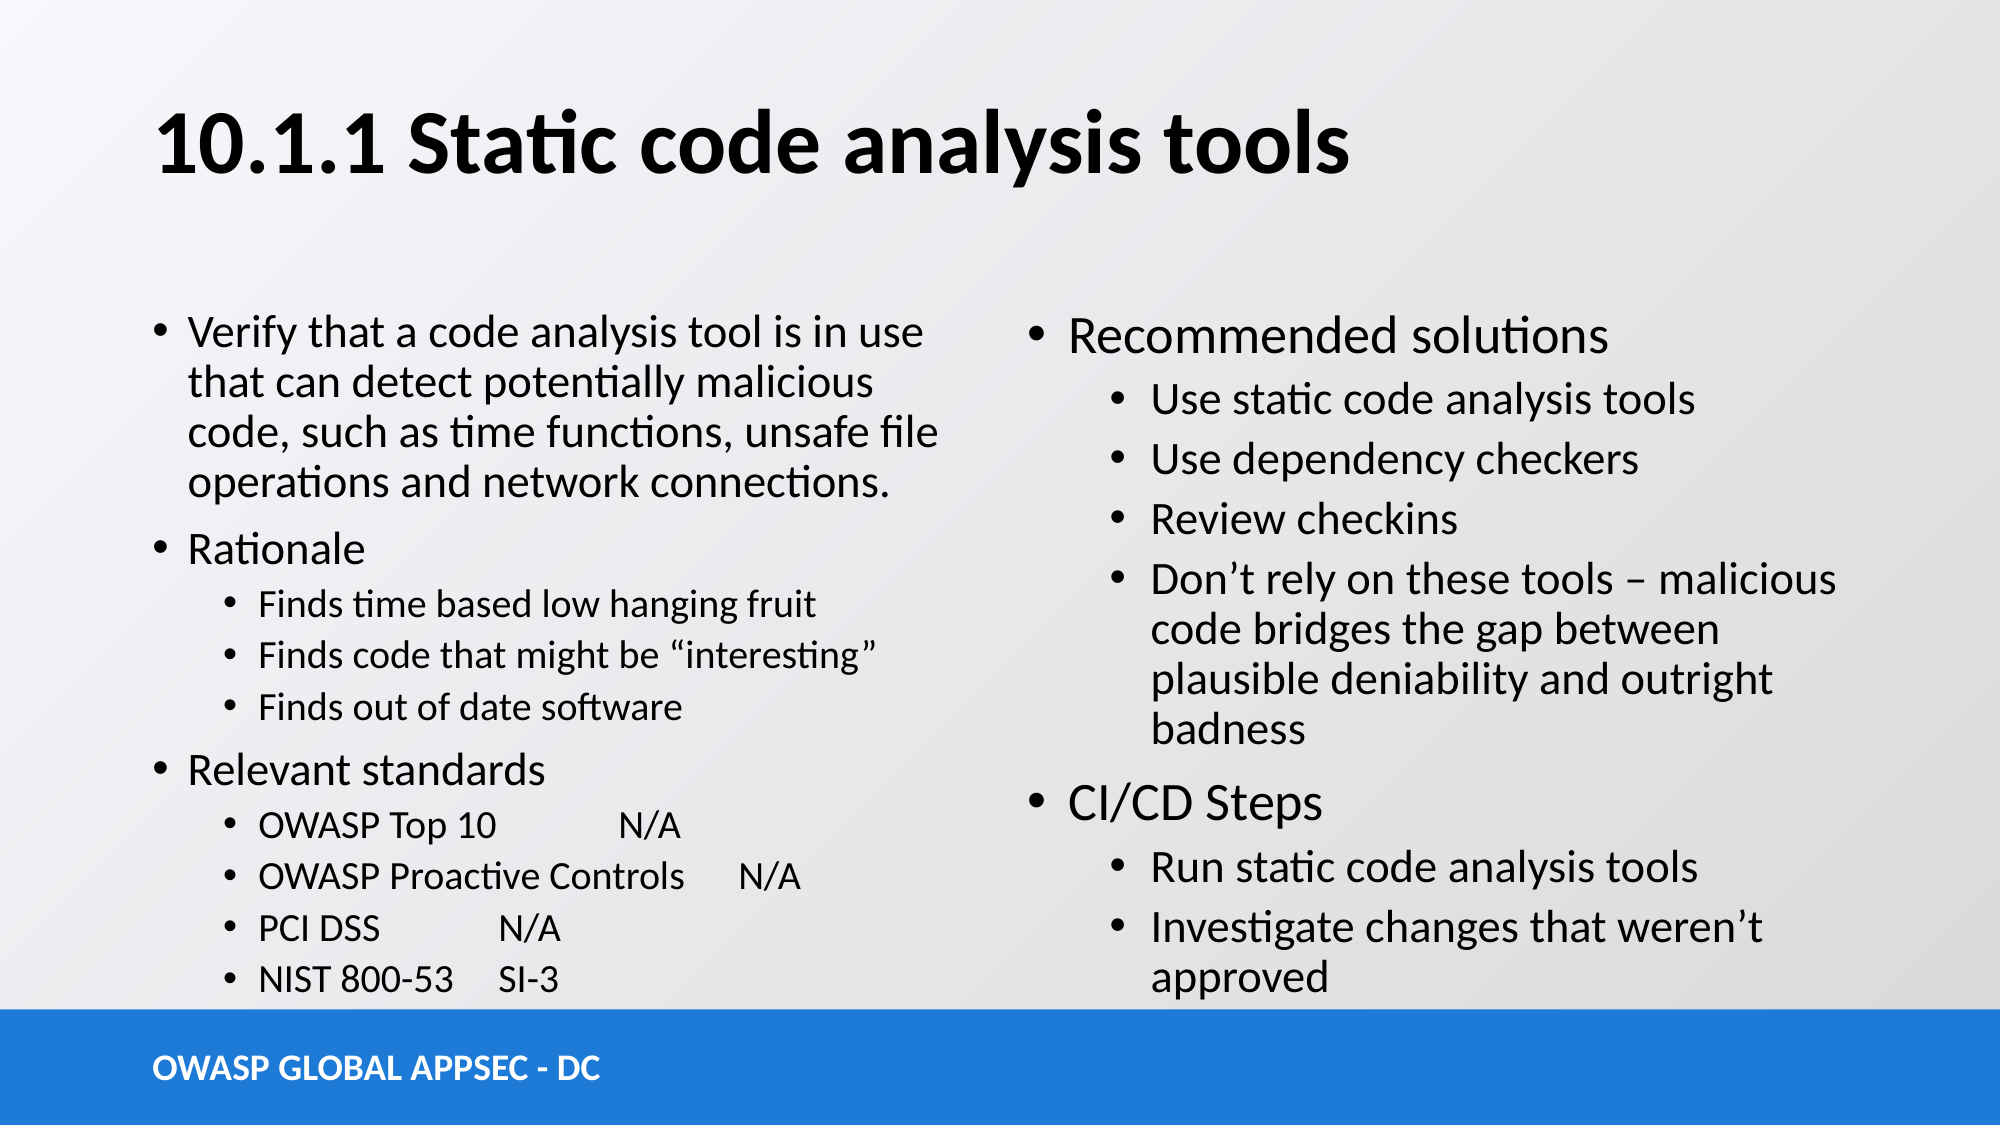

# 10.1.1 Static code analysis tools
Verify that a code analysis tool is in use that can detect potentially malicious code, such as time functions, unsafe file operations and network connections.
Rationale
Finds time based low hanging fruit
Finds code that might be “interesting”
Finds out of date software
Relevant standards
OWASP Top 10 		N/A
OWASP Proactive Controls 	N/A
PCI DSS 			N/A
NIST 800-53		SI-3

Recommended solutions
Use static code analysis tools
Use dependency checkers
Review checkins
Don’t rely on these tools – malicious code bridges the gap between plausible deniability and outright badness
CI/CD Steps
Run static code analysis tools
Investigate changes that weren’t approved